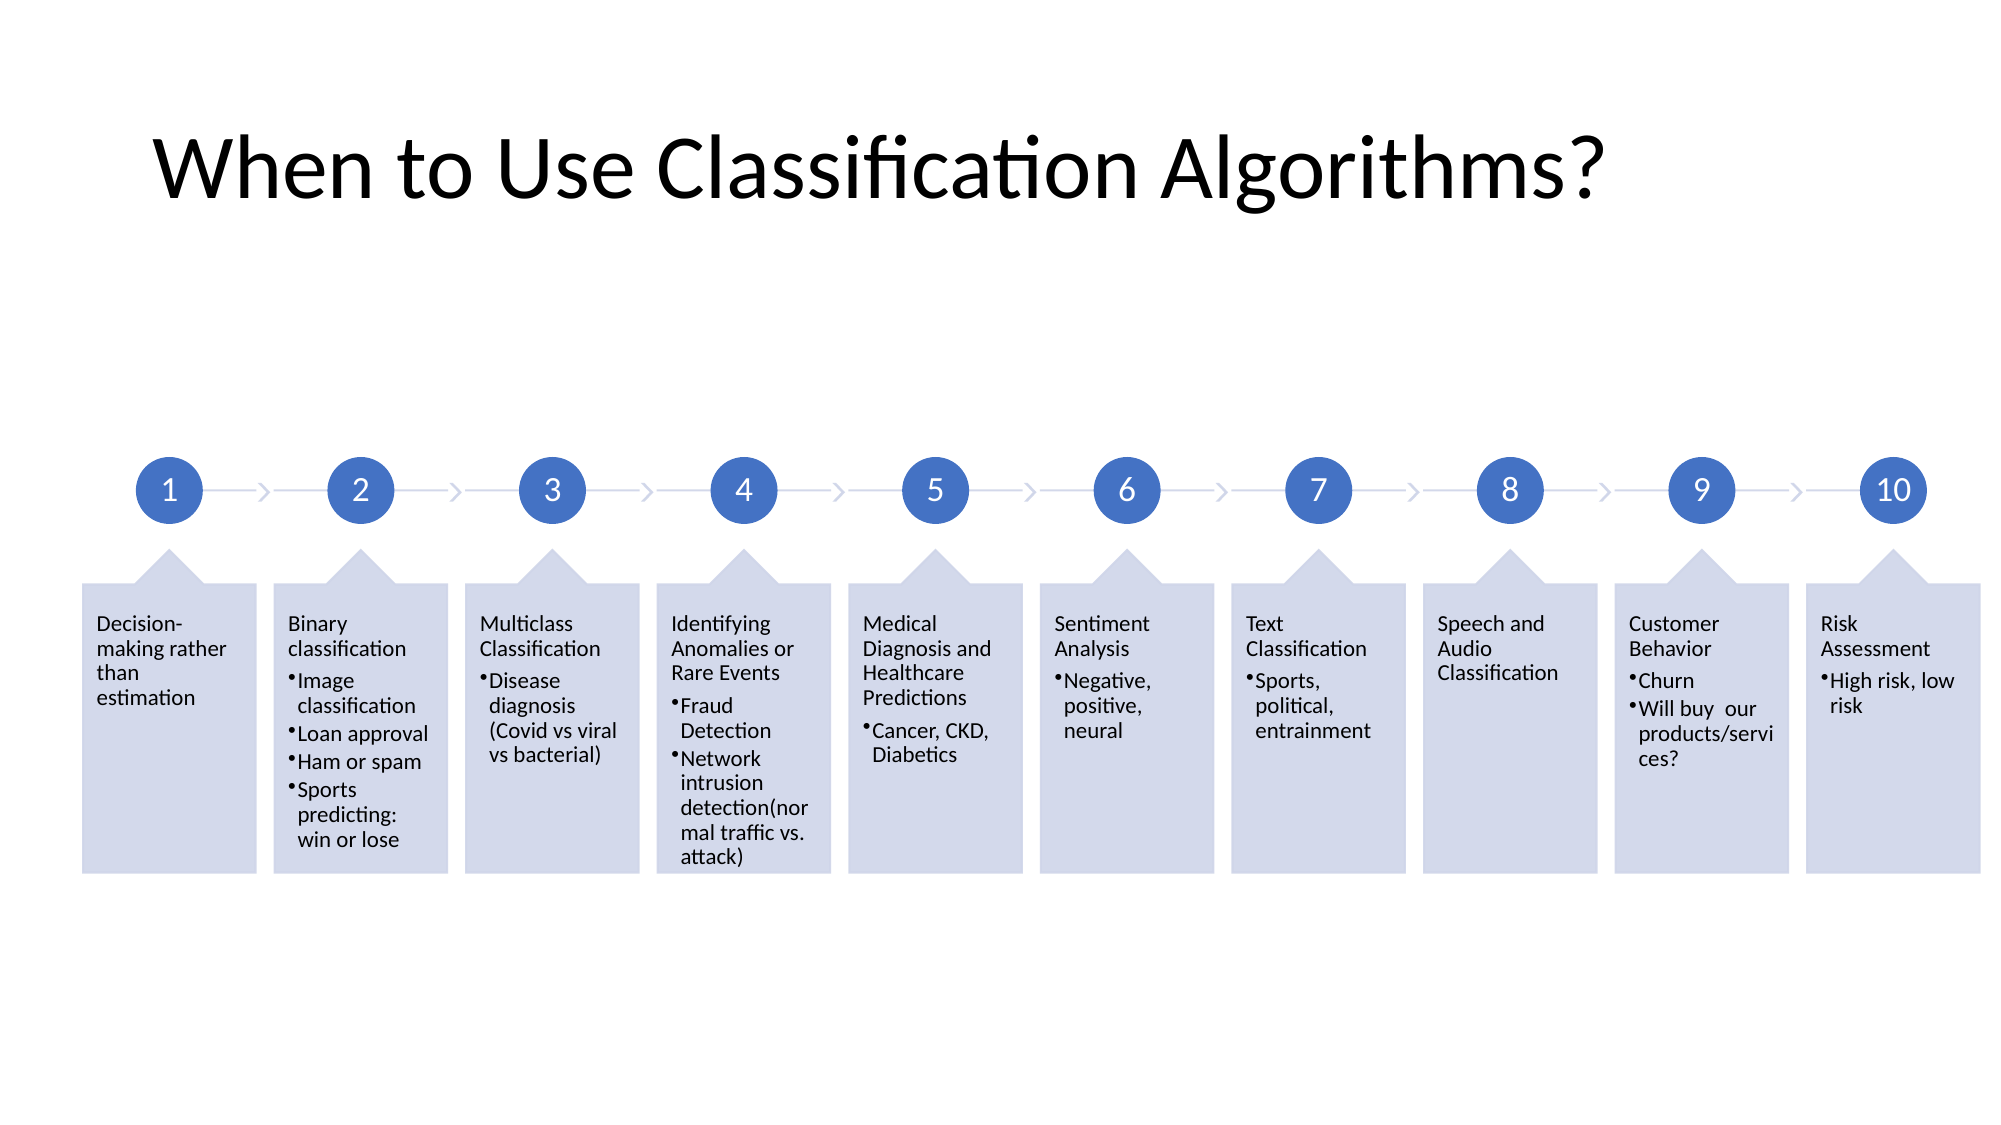

# When to Use Classification Algorithms?
1
Decision-making rather than estimation
2
Binary classification
Image classification
Loan approval
Ham or spam
Sports predicting: win or lose
3
Multiclass Classification
Disease diagnosis (Covid vs viral vs bacterial)
4
Identifying Anomalies or Rare Events
Fraud Detection
Network intrusion detection(normal traffic vs. attack)
5
Medical Diagnosis and Healthcare Predictions
Cancer, CKD, Diabetics
6
Sentiment Analysis
Negative, positive, neural
7
Text Classification
Sports, political, entrainment
8
Speech and Audio Classification
9
Customer Behavior
Churn
Will buy  our products/services?
10
Risk Assessment
High risk, low risk